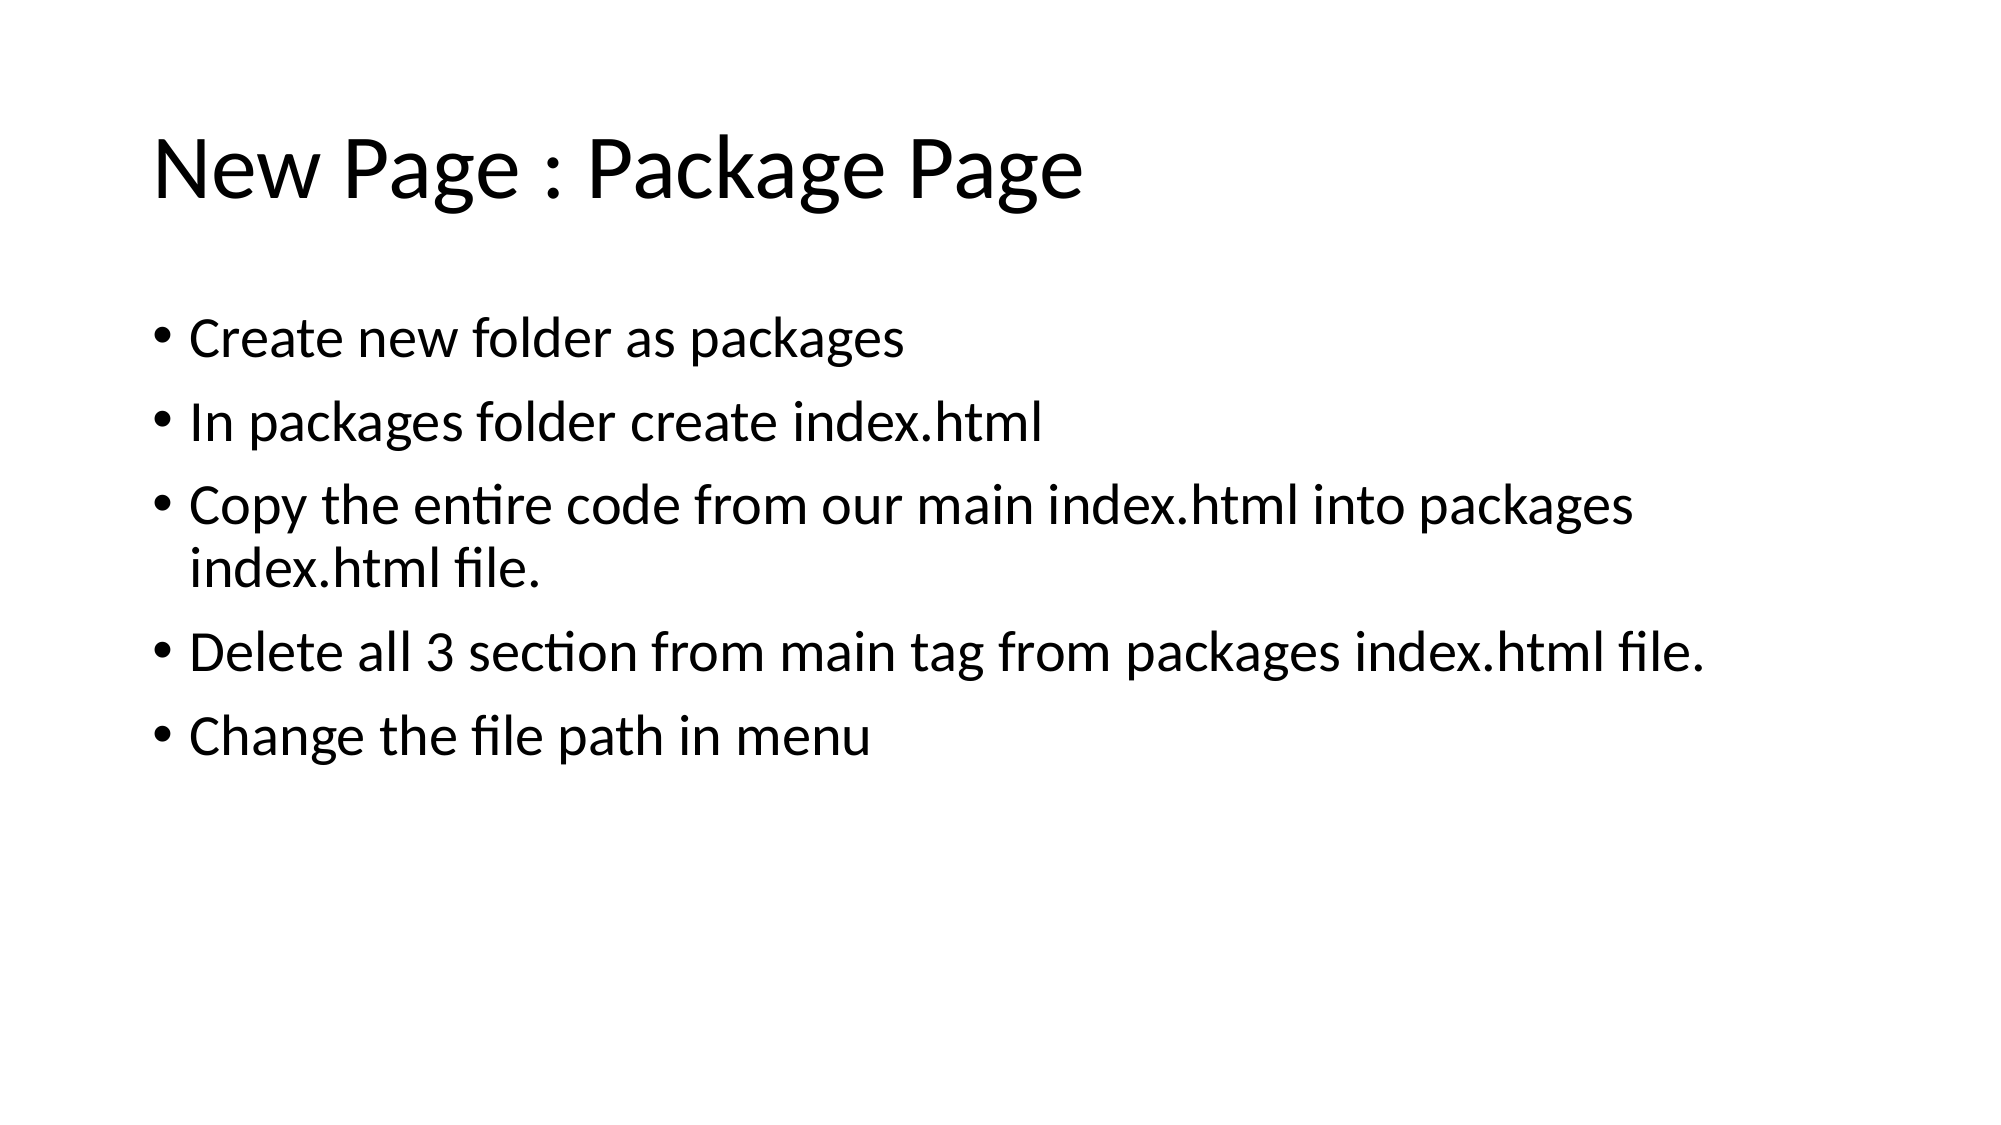

# New Page : Package Page
Create new folder as packages
In packages folder create index.html
Copy the entire code from our main index.html into packages index.html file.
Delete all 3 section from main tag from packages index.html file.
Change the file path in menu